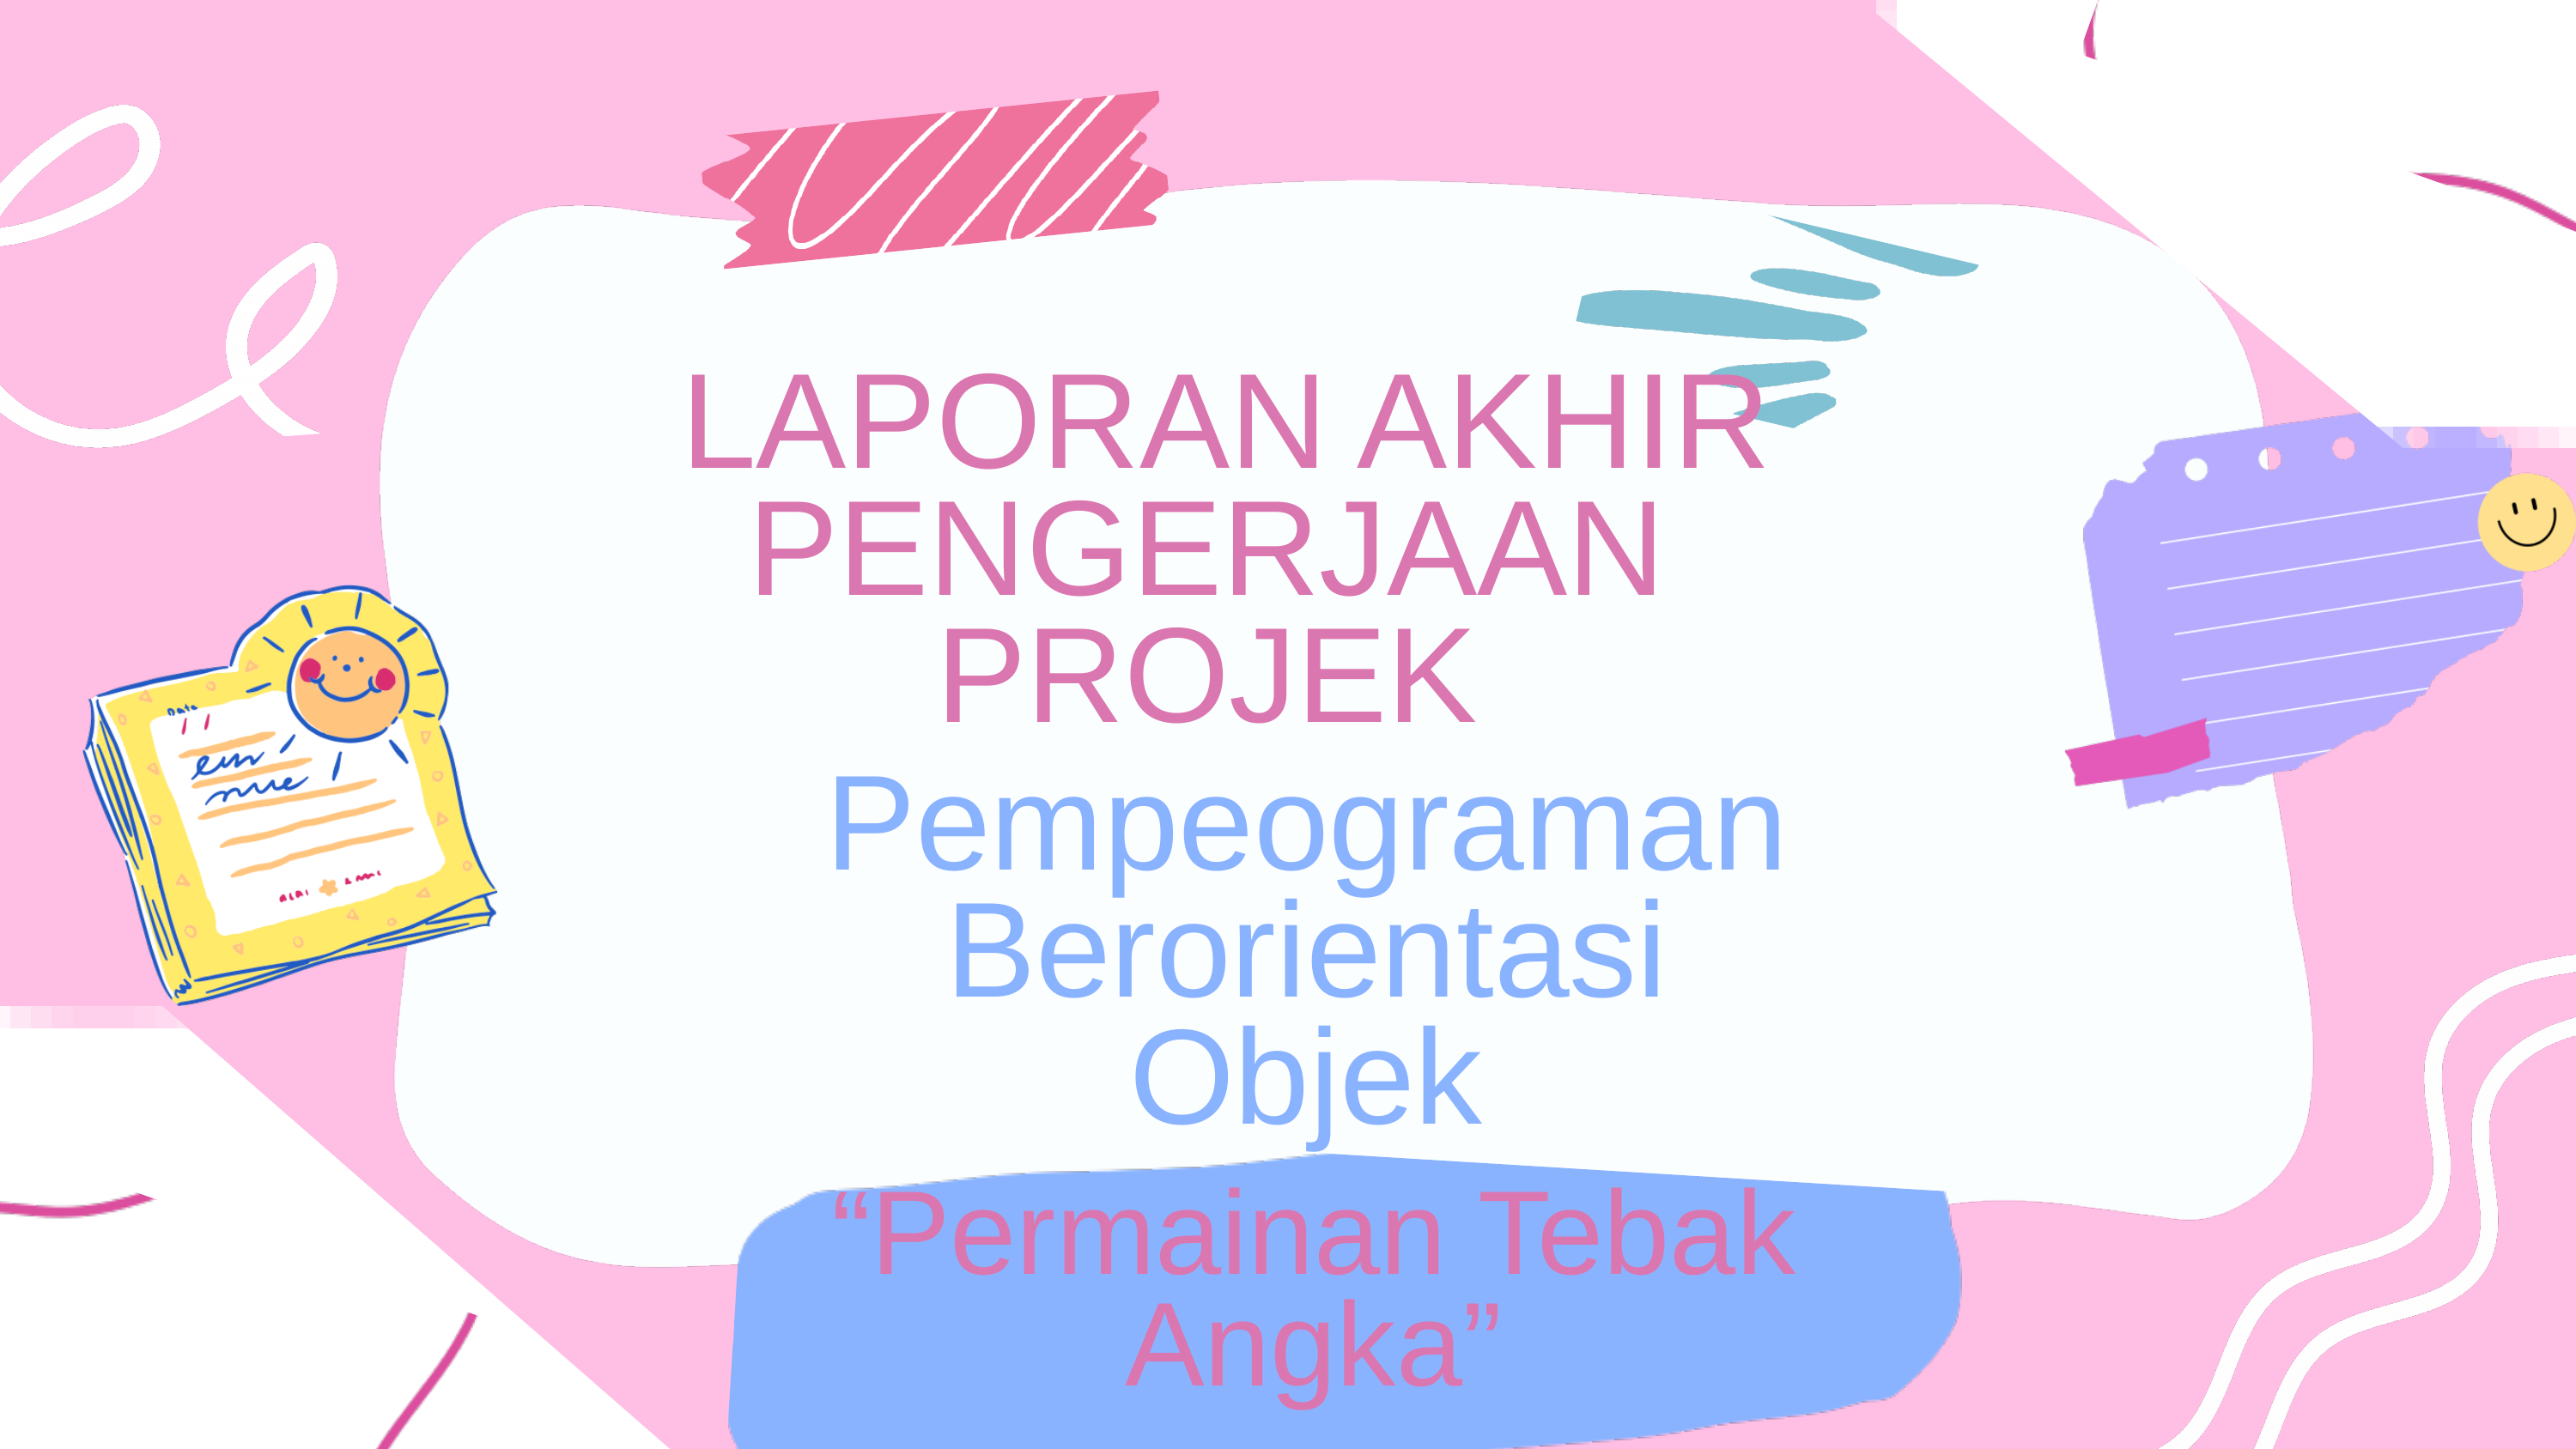

LAPORAN AKHIR PENGERJAAN PROJEK

Pempeograman Berorientasi Objek

“Permainan Tebak Angka”